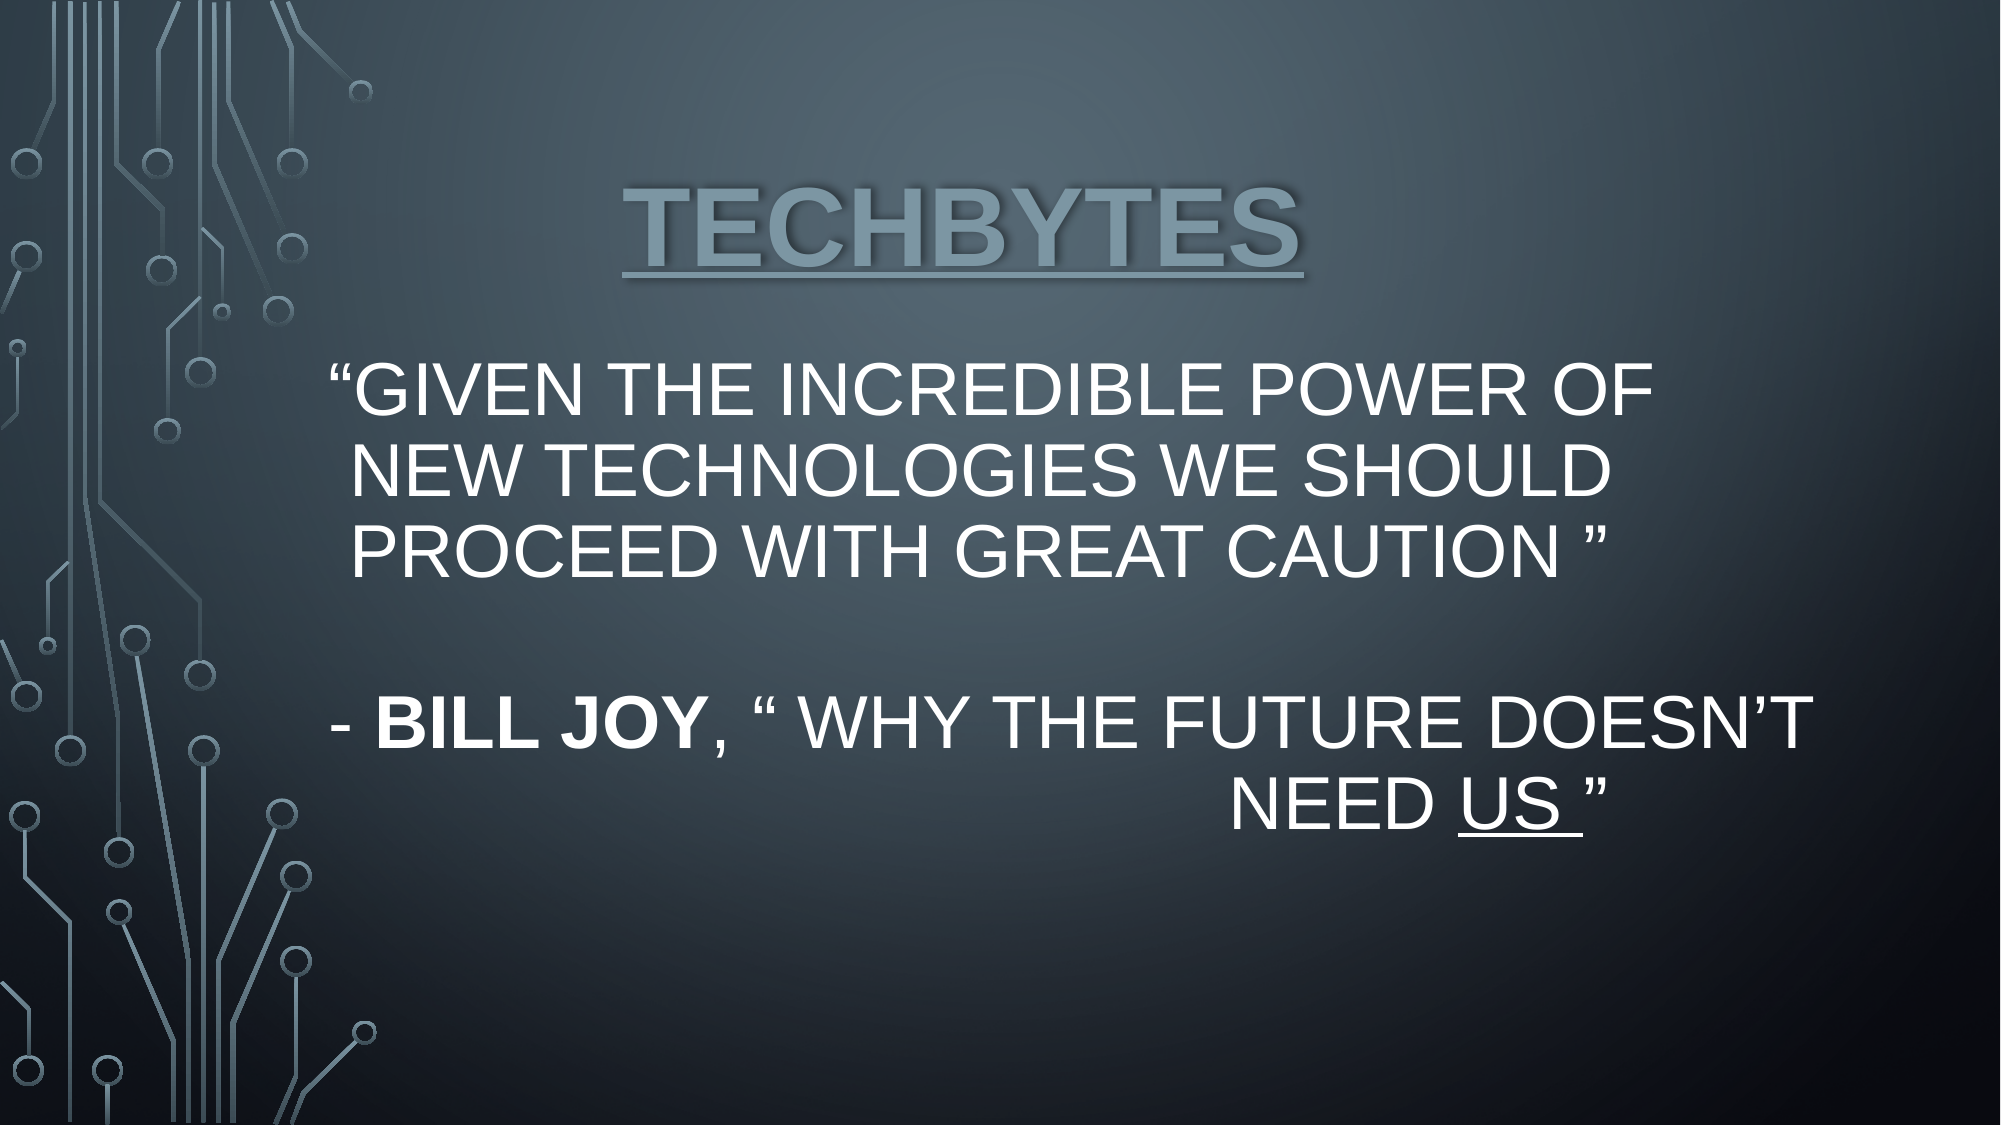

TECHBYTES

# “GIVEN THE INCREDIBLE POWER OF NEW TECHNOLOGIES WE SHOULD PROCEED WITH GREAT CAUTION ”
- BILL JOY, “ WHY THE FUTURE DOESN’T
 						NEED US ”